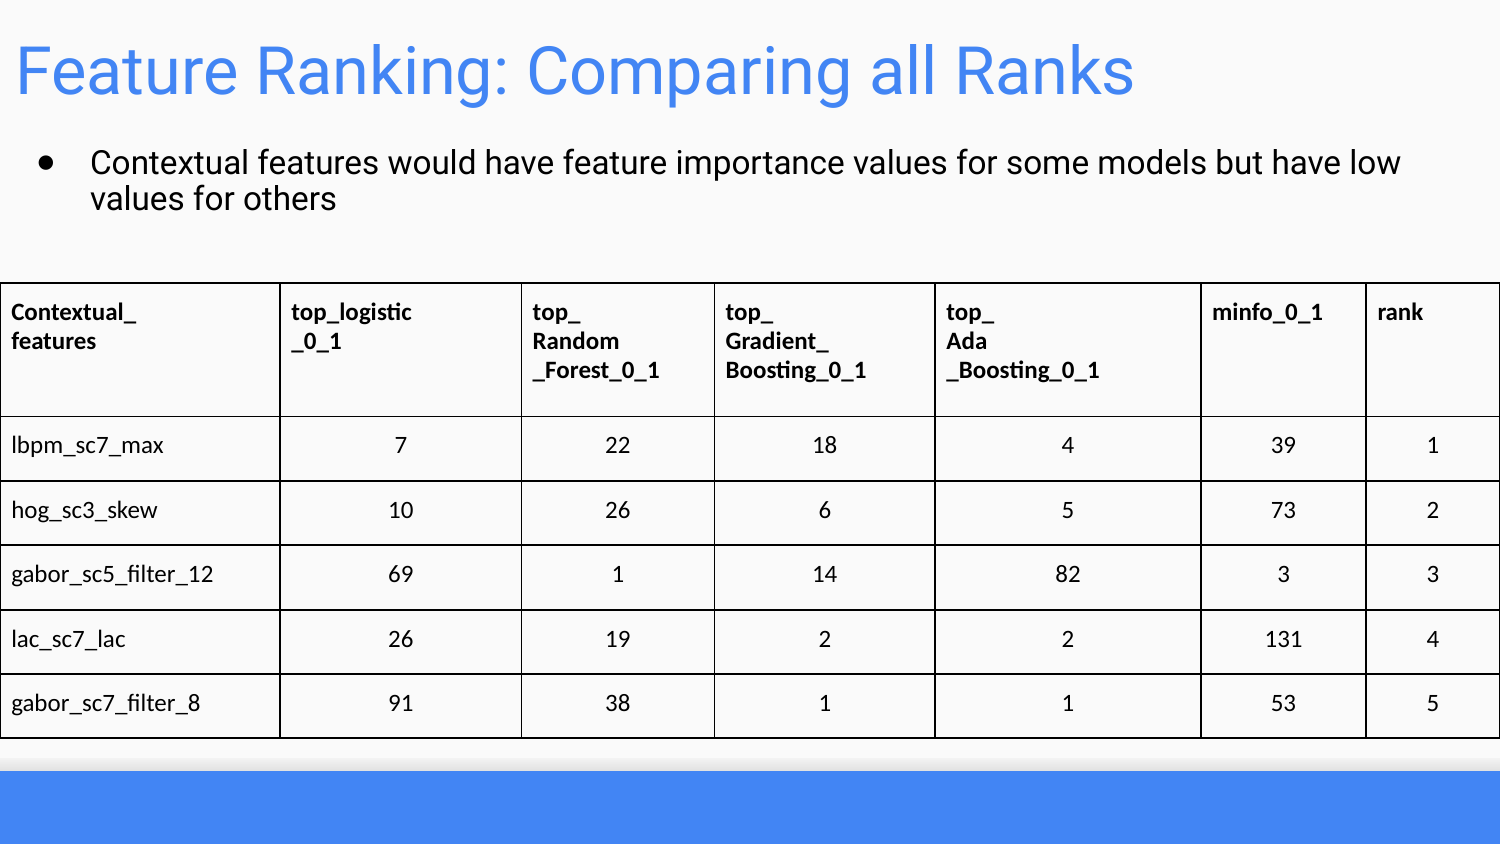

Feature Ranking: Comparing all Ranks
Contextual features would have feature importance values for some models but have low values for others

| Contextual\_ features | top\_logistic \_0\_1 | top\_ Random \_Forest\_0\_1 | top\_ Gradient\_ Boosting\_0\_1 | top\_ Ada \_Boosting\_0\_1 | minfo\_0\_1 | rank |
| --- | --- | --- | --- | --- | --- | --- |
| lbpm\_sc7\_max | 7 | 22 | 18 | 4 | 39 | 1 |
| hog\_sc3\_skew | 10 | 26 | 6 | 5 | 73 | 2 |
| gabor\_sc5\_filter\_12 | 69 | 1 | 14 | 82 | 3 | 3 |
| lac\_sc7\_lac | 26 | 19 | 2 | 2 | 131 | 4 |
| gabor\_sc7\_filter\_8 | 91 | 38 | 1 | 1 | 53 | 5 |